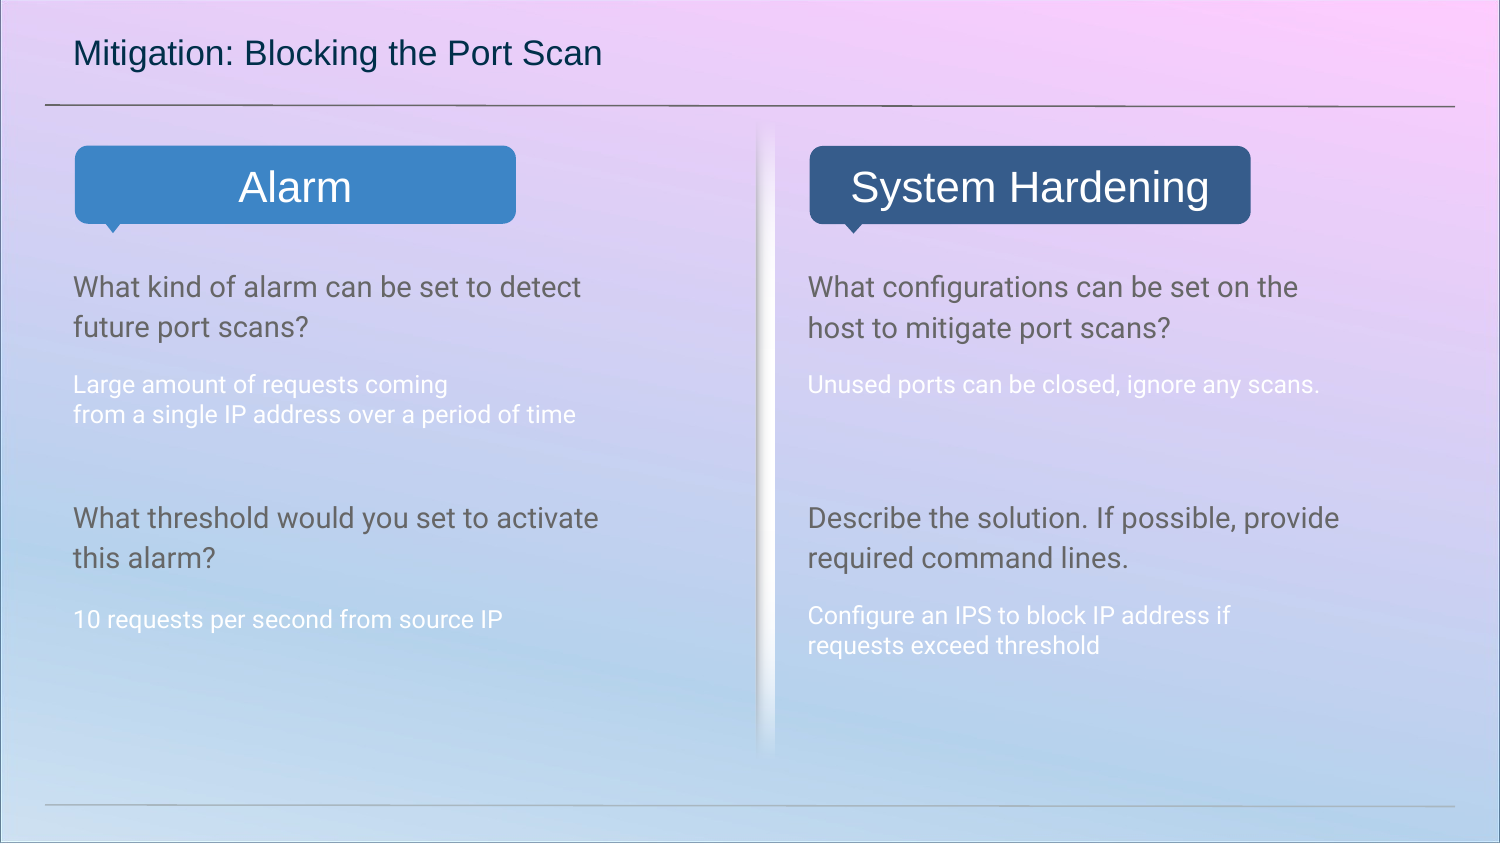

# Mitigation: Blocking the Port Scan
What kind of alarm can be set to detect future port scans?
Large amount of requests coming
from a single IP address over a period of time

What threshold would you set to activate this alarm?
10 requests per second from source IP
What configurations can be set on the host to mitigate port scans?
Unused ports can be closed, ignore any scans.

Describe the solution. If possible, provide required command lines.
Configure an IPS to block IP address if
requests exceed threshold